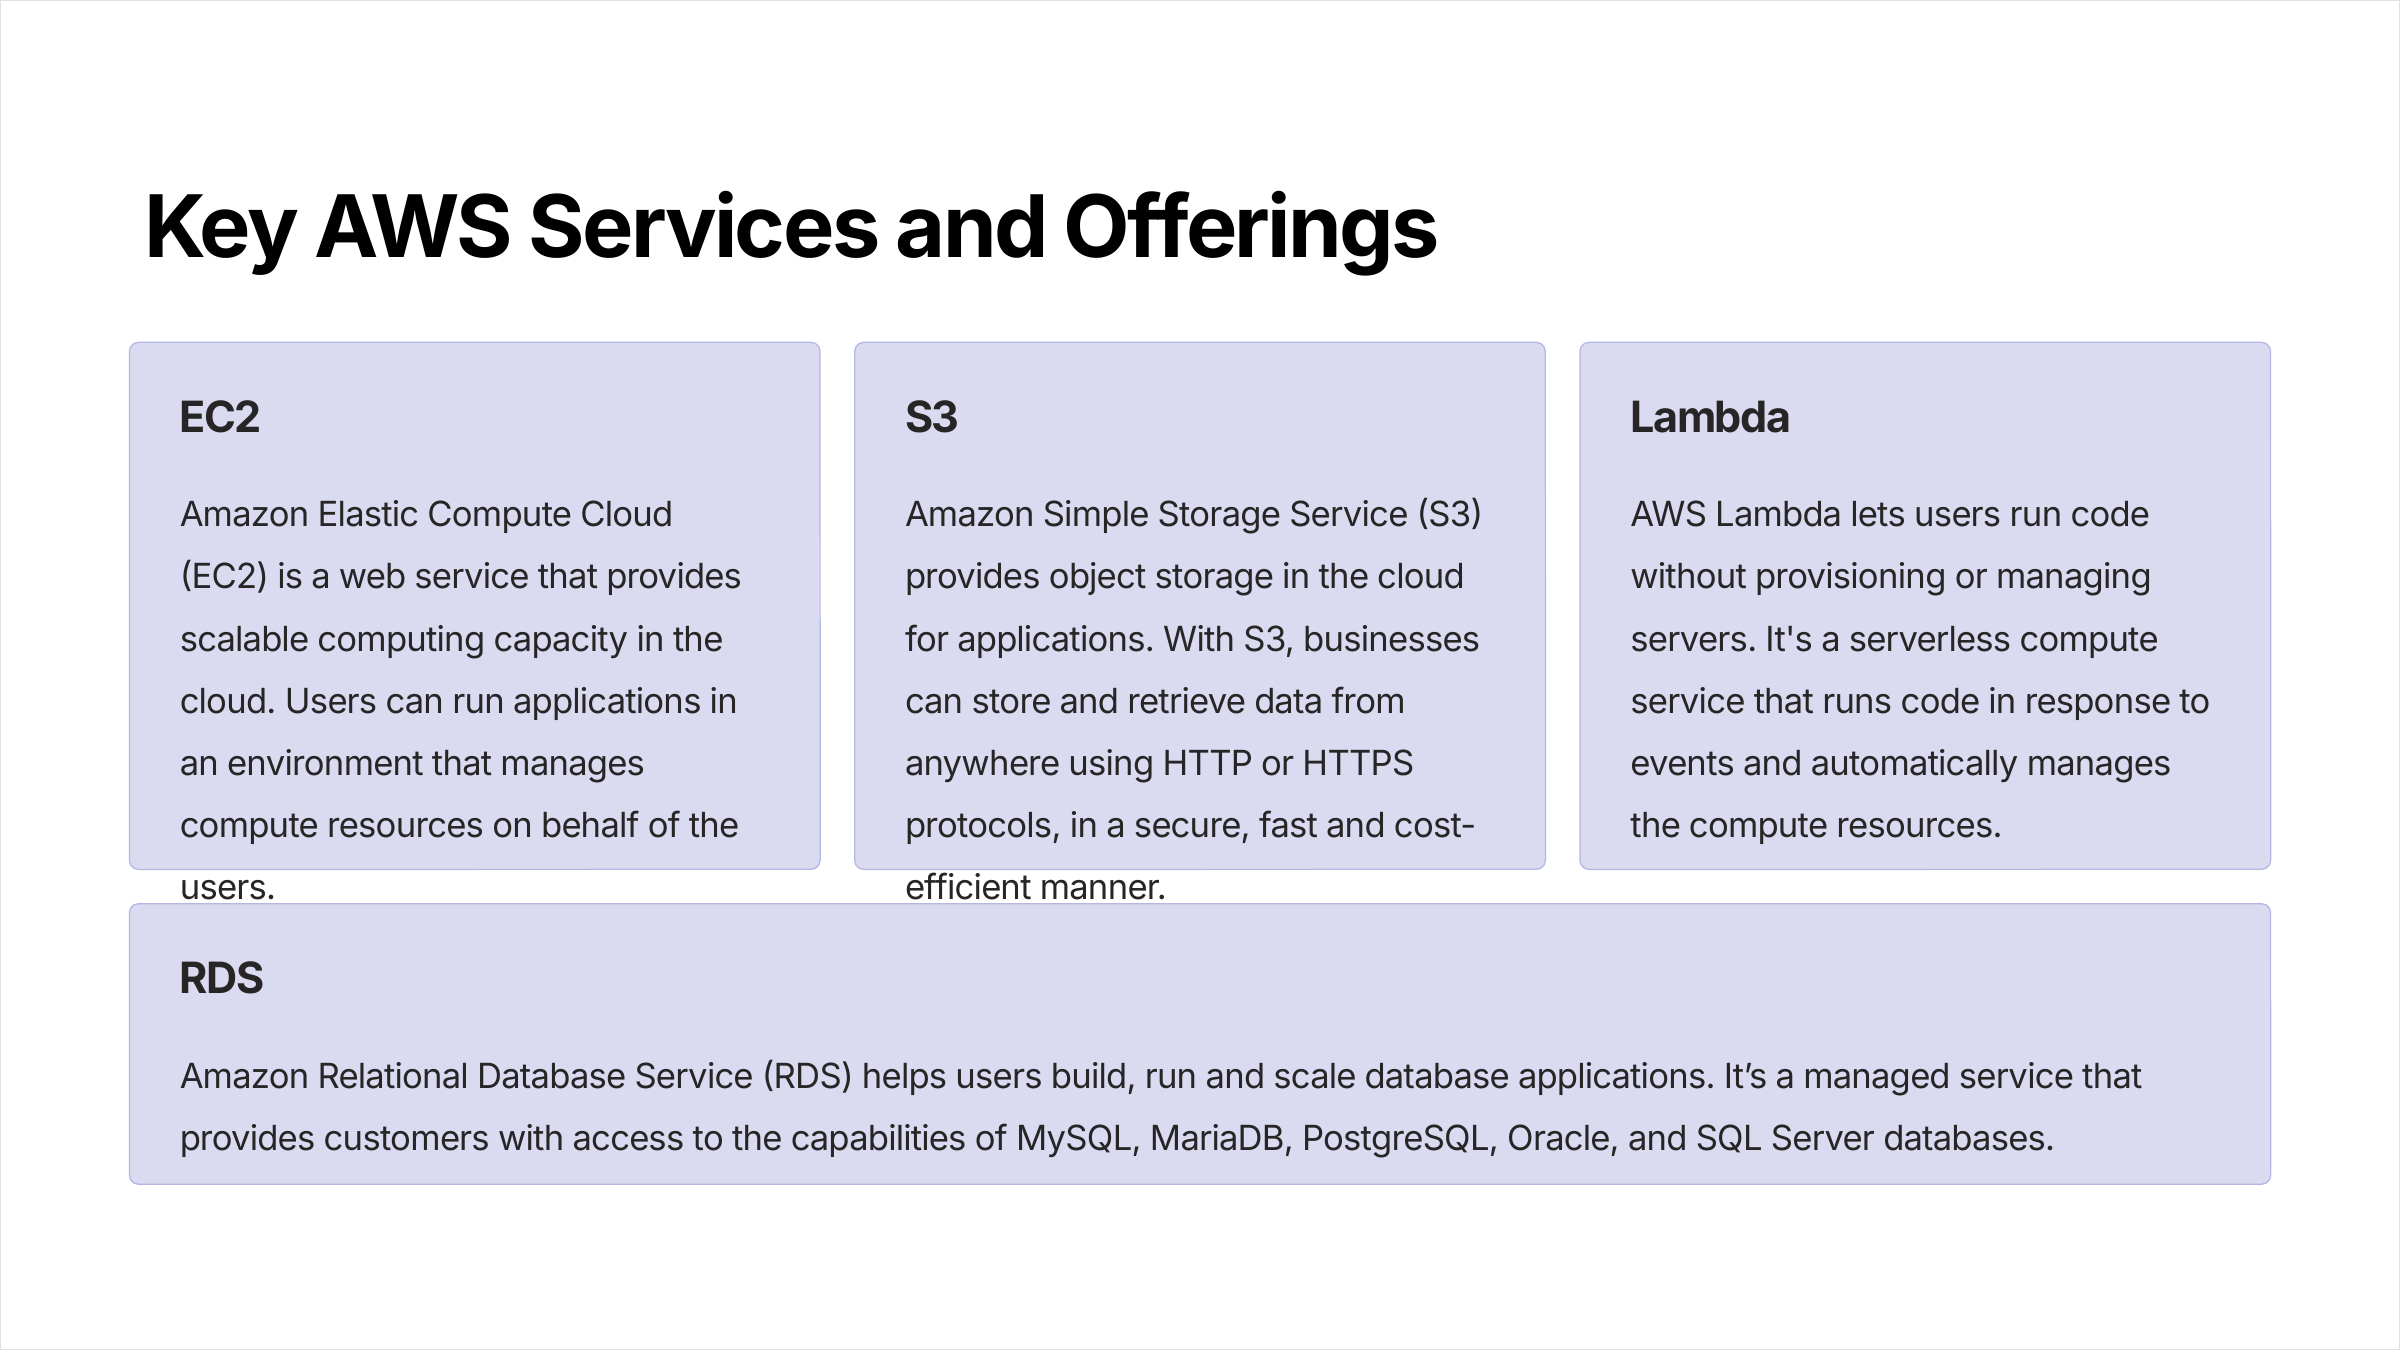

Key AWS Services and Offerings

EC2
S3
Lambda
Amazon Elastic Compute Cloud (EC2) is a web service that provides scalable computing capacity in the cloud. Users can run applications in an environment that manages compute resources on behalf of the users.
Amazon Simple Storage Service (S3) provides object storage in the cloud for applications. With S3, businesses can store and retrieve data from anywhere using HTTP or HTTPS protocols, in a secure, fast and cost-efficient manner.
AWS Lambda lets users run code without provisioning or managing servers. It's a serverless compute service that runs code in response to events and automatically manages the compute resources.

RDS
Amazon Relational Database Service (RDS) helps users build, run and scale database applications. It’s a managed service that provides customers with access to the capabilities of MySQL, MariaDB, PostgreSQL, Oracle, and SQL Server databases.